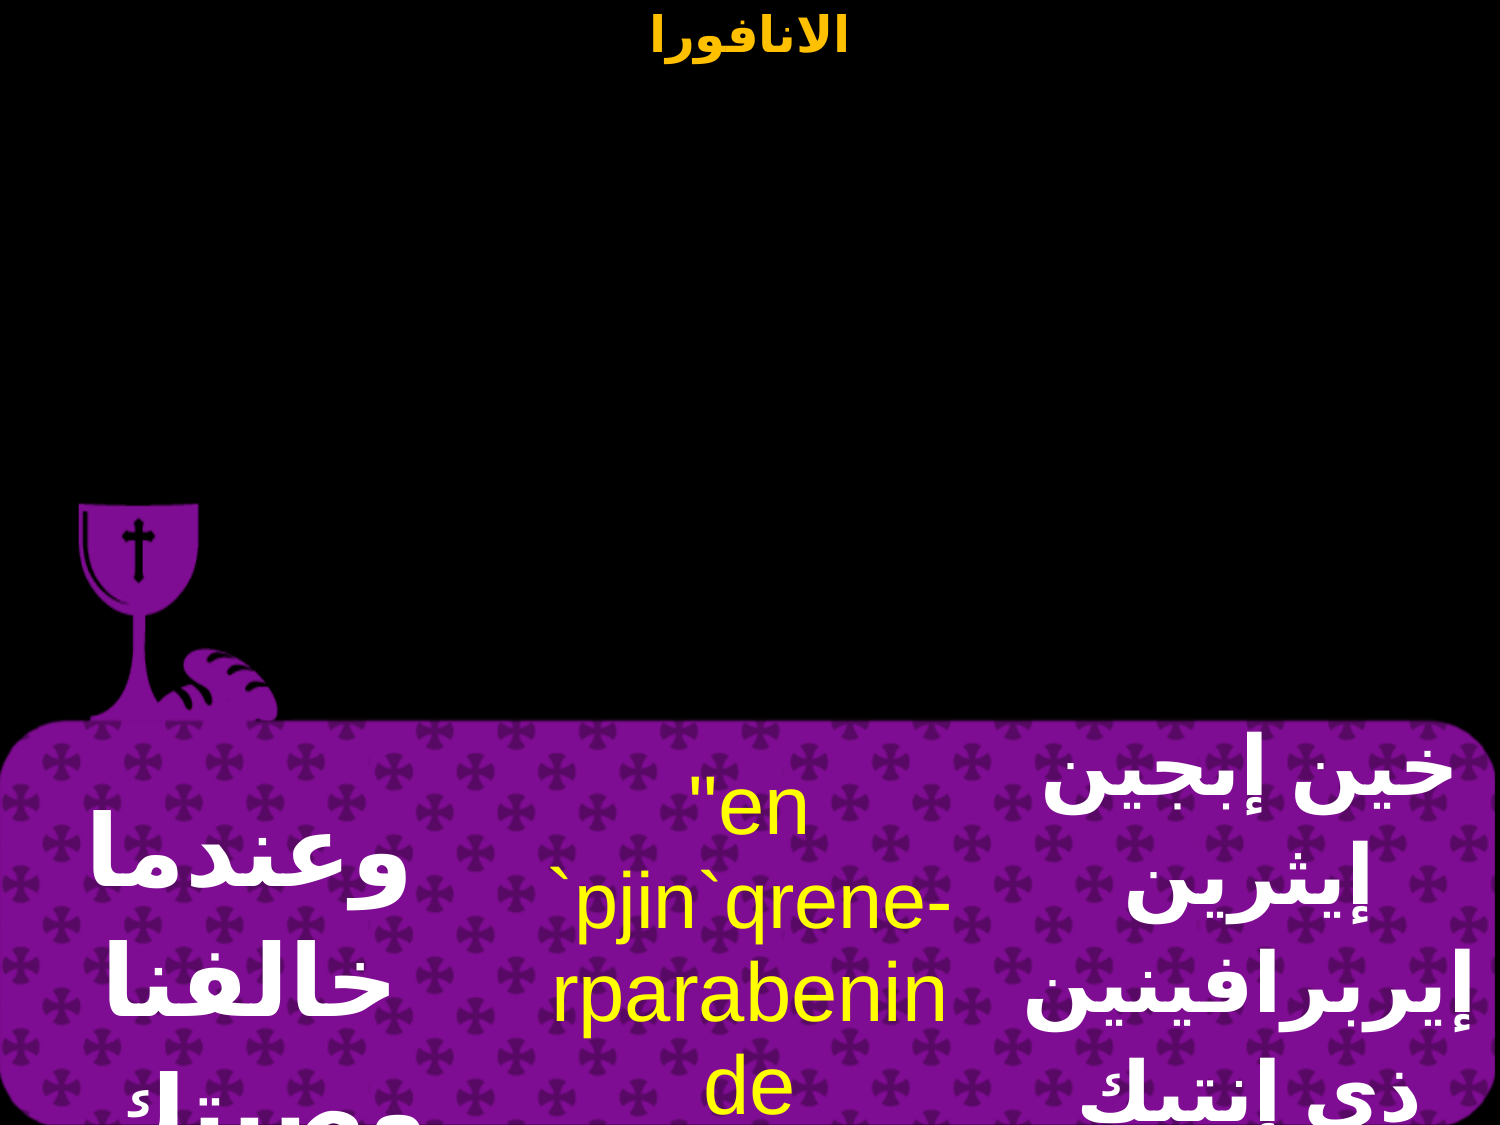

| وعندما خالفنا وصيتك | "en `pjin`qrene-rparabenin de `ntekentolh | خين إبجين إيثرين إيربرافينين ذى إنتيك إنتولي |
| --- | --- | --- |